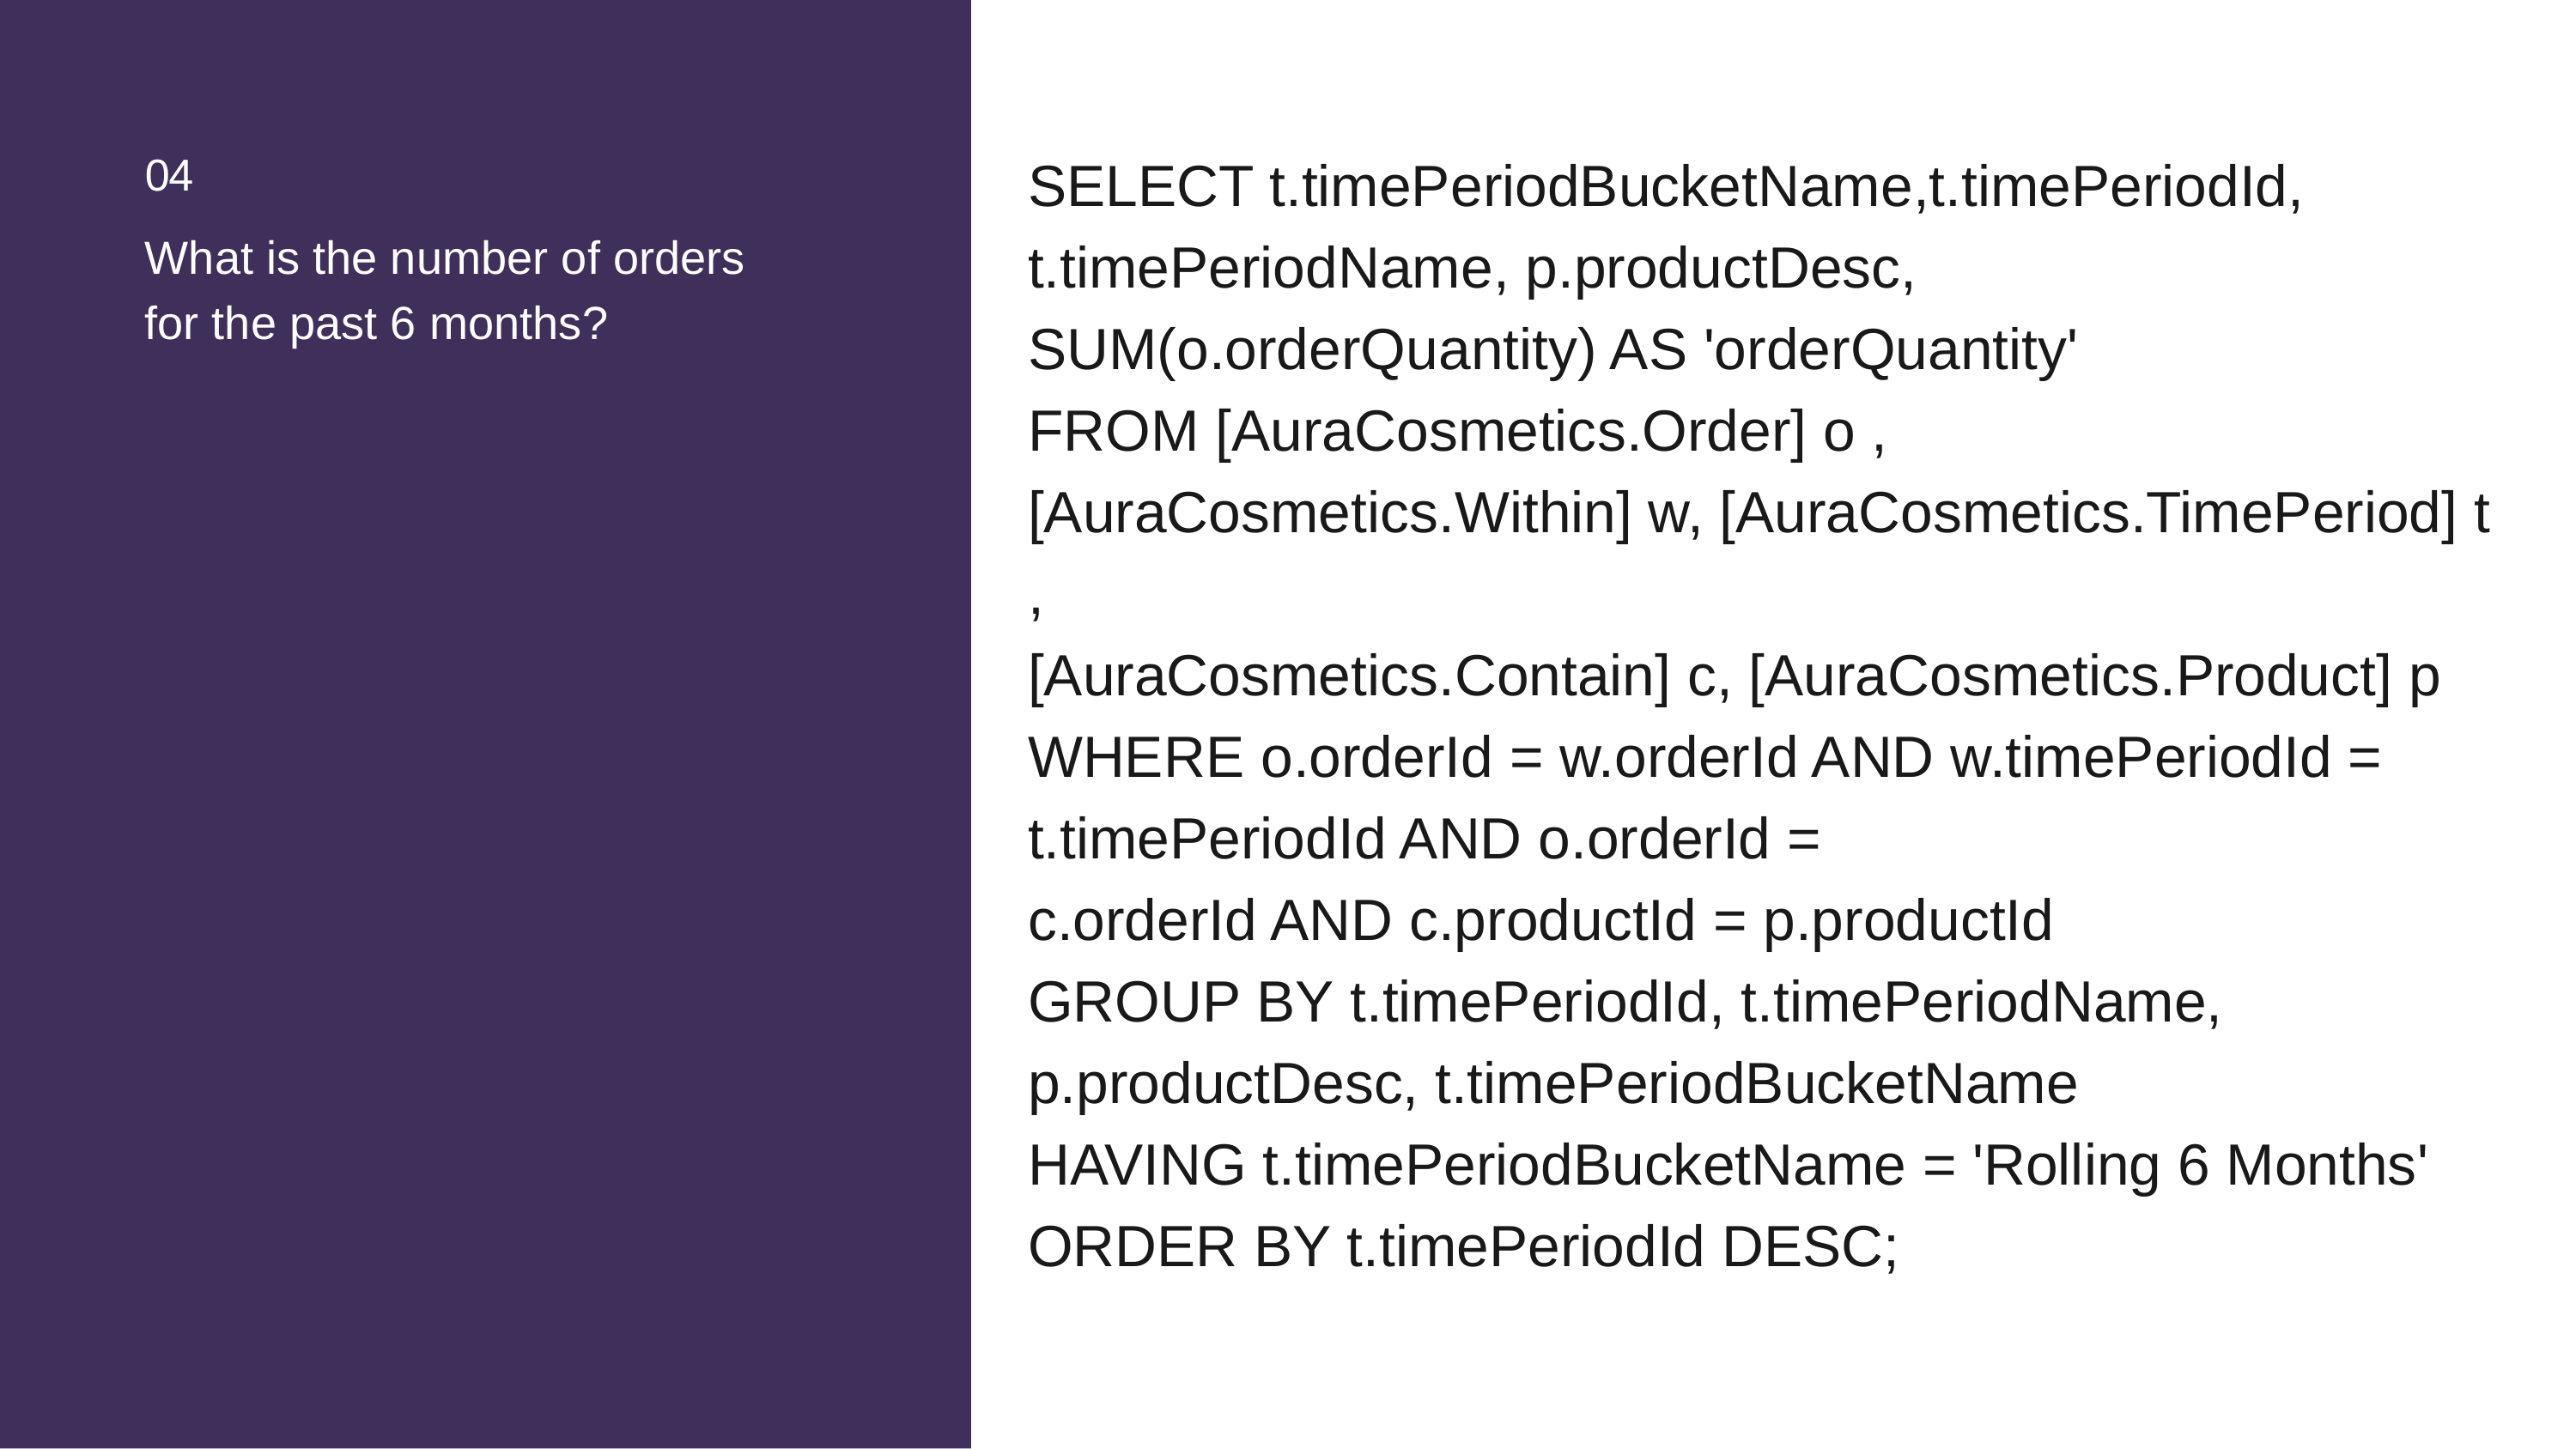

SELECT t.timePeriodBucketName,t.timePeriodId, t.timePeriodName, p.productDesc,
SUM(o.orderQuantity) AS 'orderQuantity'
FROM [AuraCosmetics.Order] o , [AuraCosmetics.Within] w, [AuraCosmetics.TimePeriod] t ,
[AuraCosmetics.Contain] c, [AuraCosmetics.Product] p
WHERE o.orderId = w.orderId AND w.timePeriodId = t.timePeriodId AND o.orderId =
c.orderId AND c.productId = p.productId
GROUP BY t.timePeriodId, t.timePeriodName, p.productDesc, t.timePeriodBucketName
HAVING t.timePeriodBucketName = 'Rolling 6 Months'
ORDER BY t.timePeriodId DESC;

04
What is the number of orders for the past 6 months?